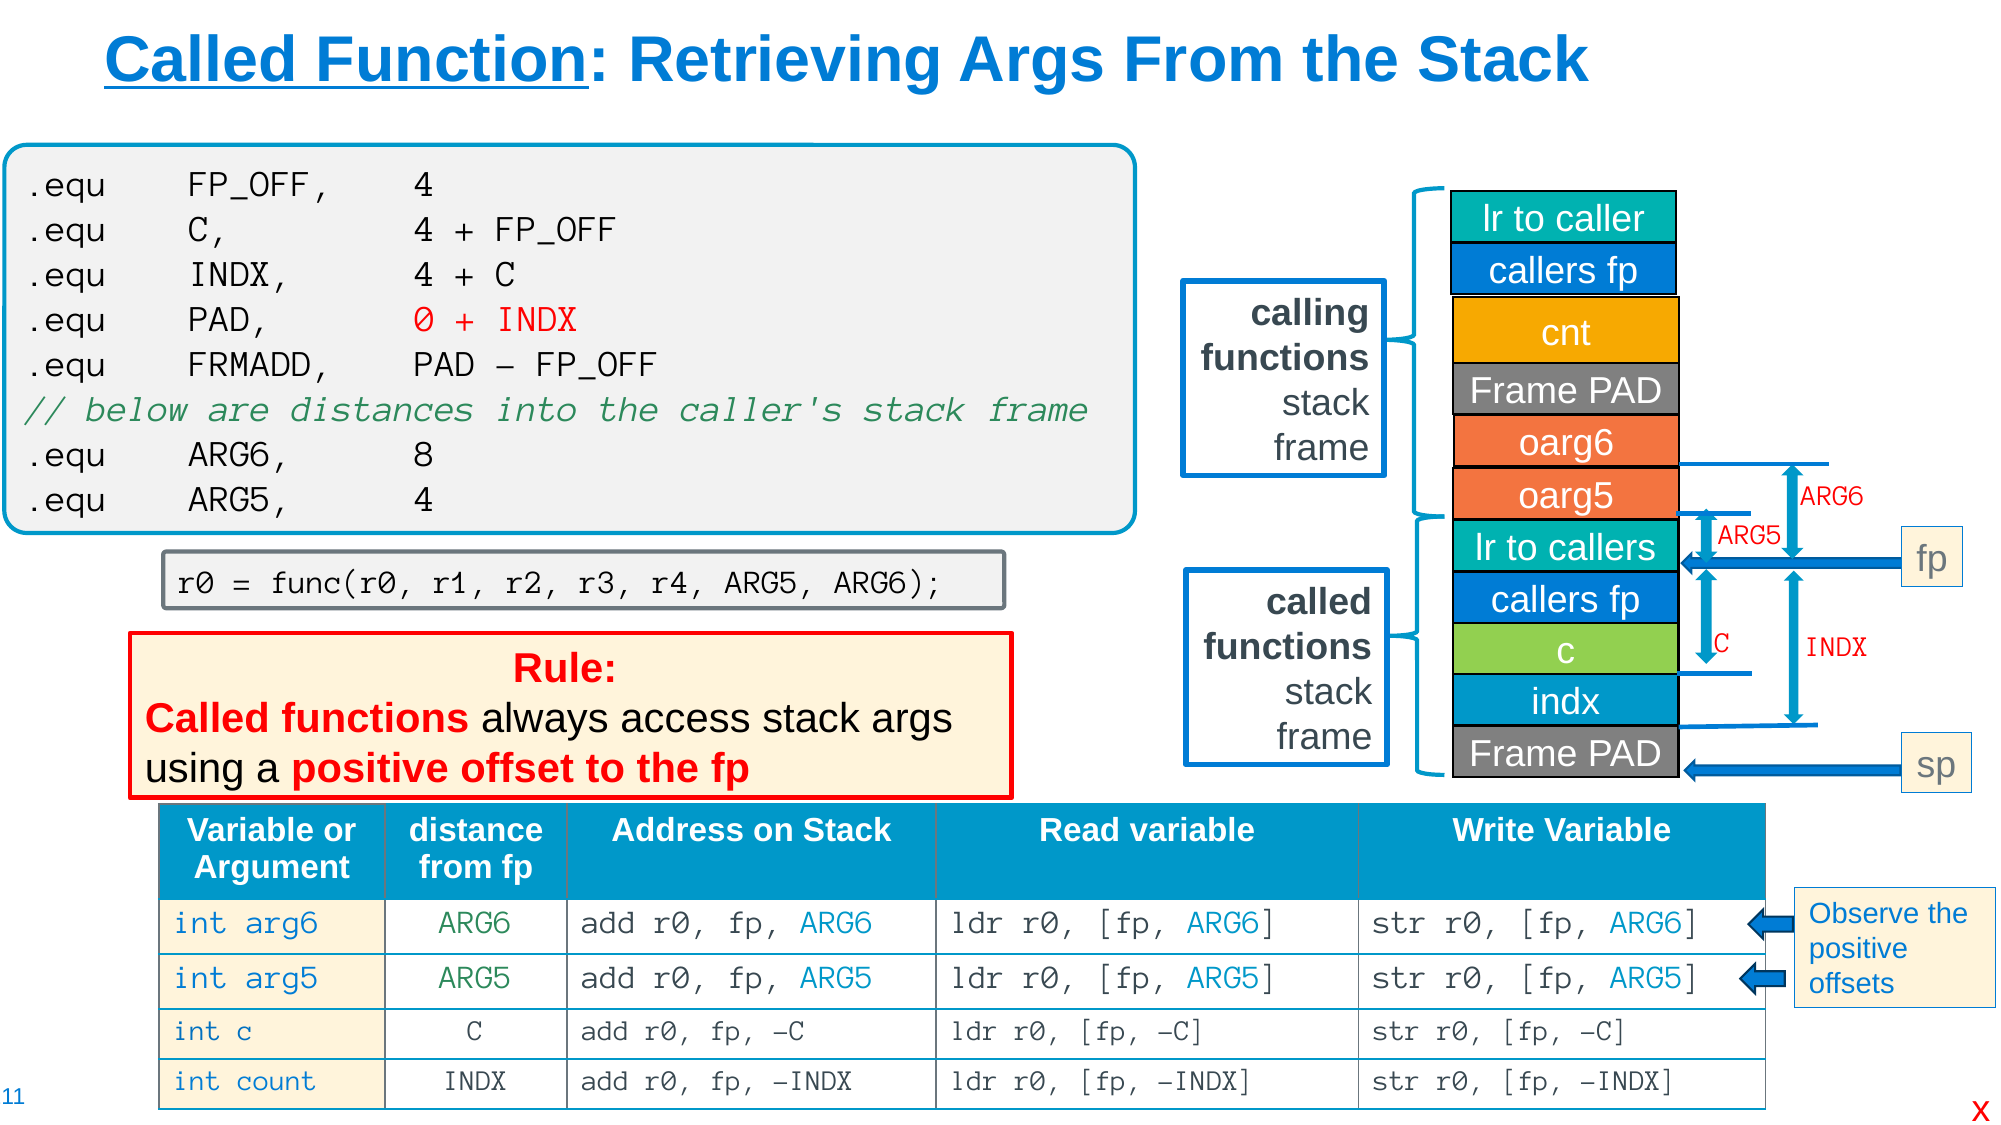

# Called Function: Retrieving Args From the Stack
.equ    FP_OFF,    4
.equ    C,         4 + FP_OFF
.equ    INDX,      4 + C
.equ    PAD,       0 + INDX
.equ    FRMADD,    PAD – FP_OFF
// below are distances into the caller's stack frame
.equ    ARG6,      8
.equ    ARG5,      4

calling functions stack frame
lr to caller
callers fp
cnt
Frame PAD
oarg6

oarg5
ARG6
ARG5

called functions stack frame
lr to callers
fp
r0 = func(r0, r1, r2, r3, r4, ARG5, ARG6);

callers fp
C
INDX
c
Rule:
Called functions always access stack args using a positive offset to the fp
indx
Frame PAD
sp

| Variable or Argument | distance from fp | Address on Stack | Read variable | Write Variable |
| --- | --- | --- | --- | --- |
| int arg6 | ARG6 | add r0, fp, ARG6 | ldr r0, [fp, ARG6] | str r0, [fp, ARG6] |
| int arg5 | ARG5 | add r0, fp, ARG5 | ldr r0, [fp, ARG5] | str r0, [fp, ARG5] |
| int c | C | add r0, fp, -C | ldr r0, [fp, -C] | str r0, [fp, -C] |
| int count | INDX | add r0, fp, -INDX | ldr r0, [fp, -INDX] | str r0, [fp, -INDX] |
Observe the positive offsets

x